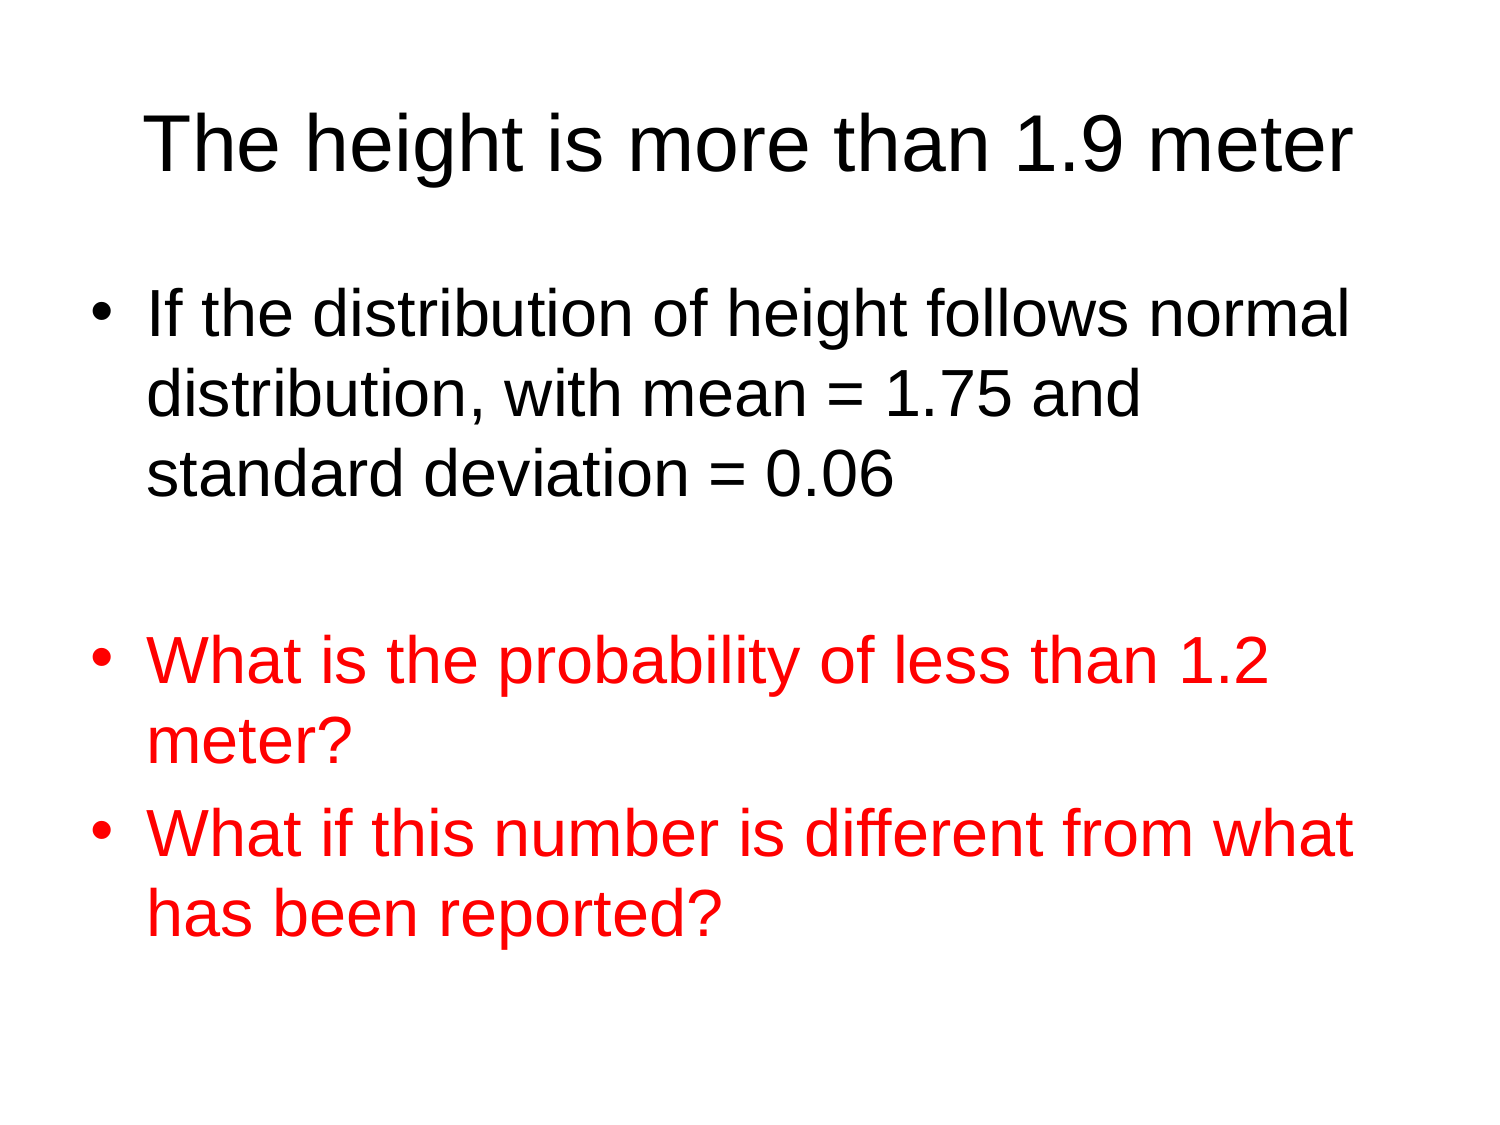

# The height is more than 1.9 meter
If the distribution of height follows normal distribution, with mean = 1.75 and standard deviation = 0.06

What is the probability of less than 1.2 meter?
What if this number is different from what has been reported?